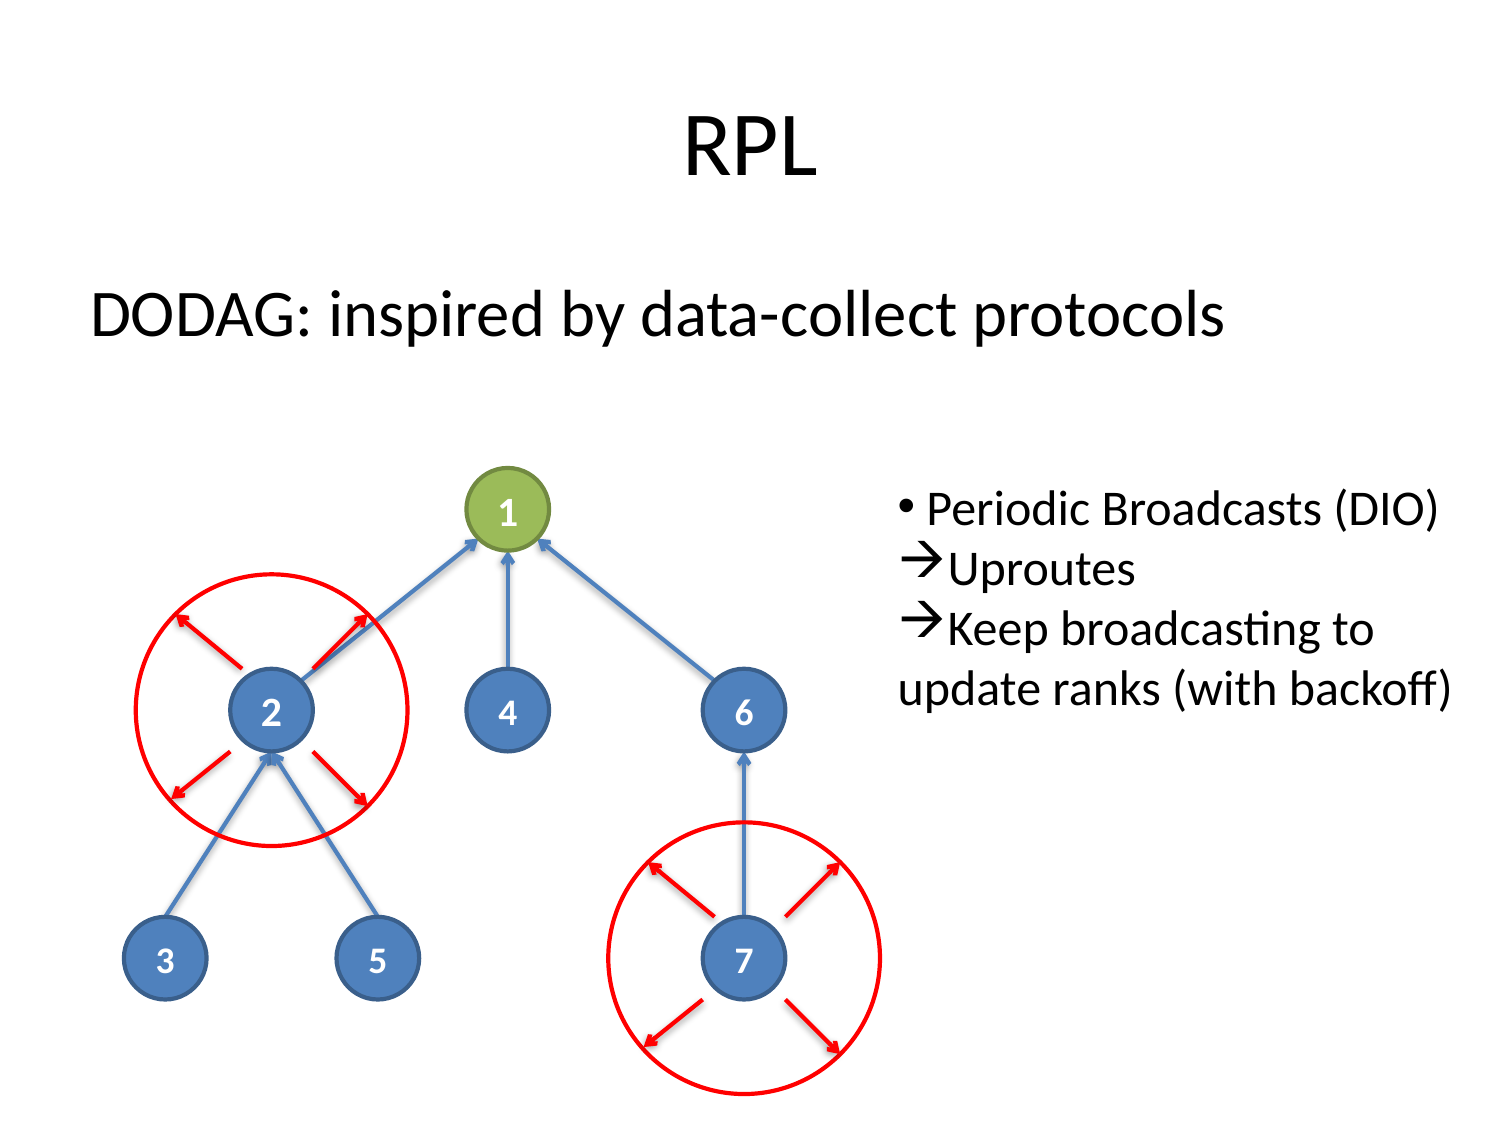

# RPL
DODAG: inspired by data-collect protocols
1
 Periodic Broadcasts (DIO)
Uproutes
Keep broadcasting to
update ranks (with backoff)

2
4
6

3
5
7